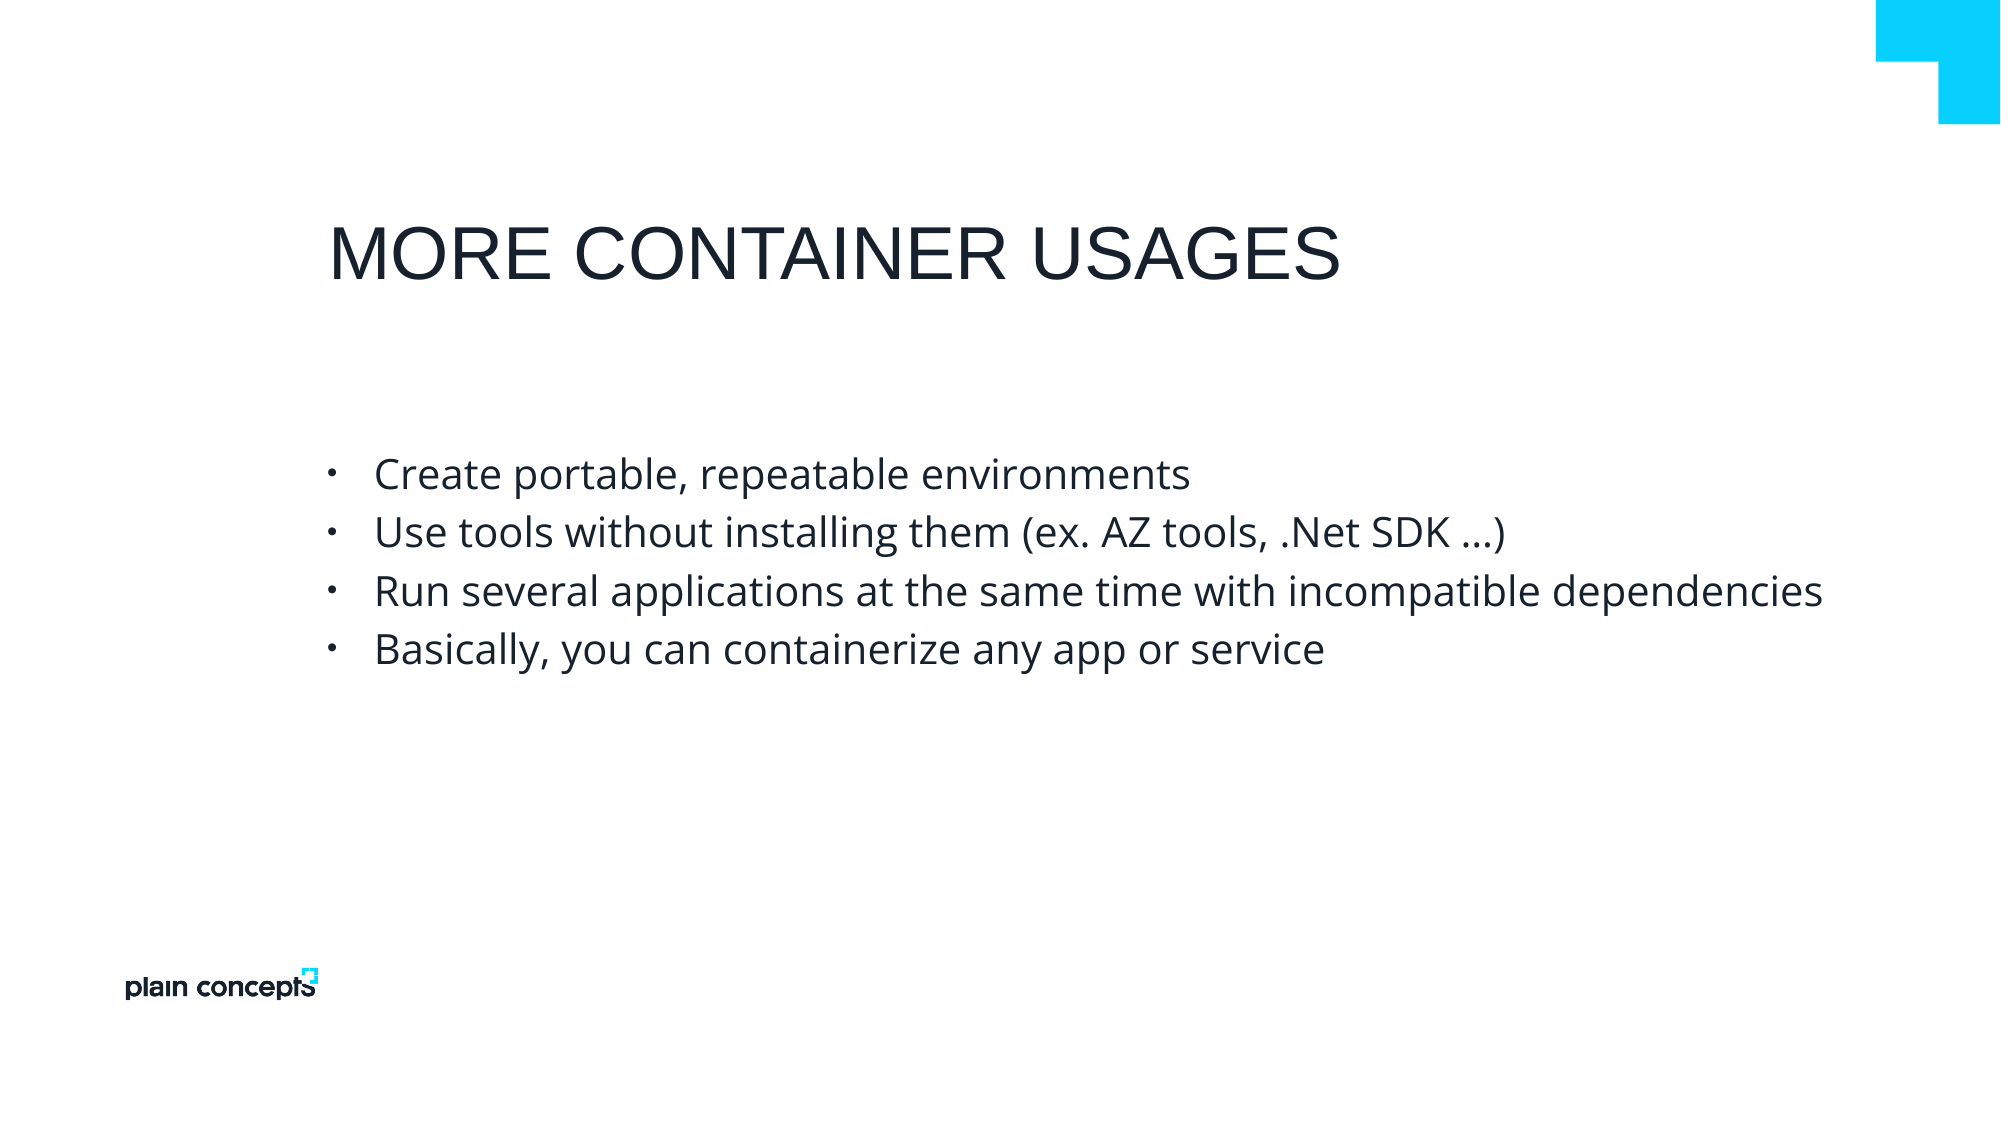

# More container usages
Create portable, repeatable environments
Use tools without installing them (ex. AZ tools, .Net SDK …)
Run several applications at the same time with incompatible dependencies
Basically, you can containerize any app or service